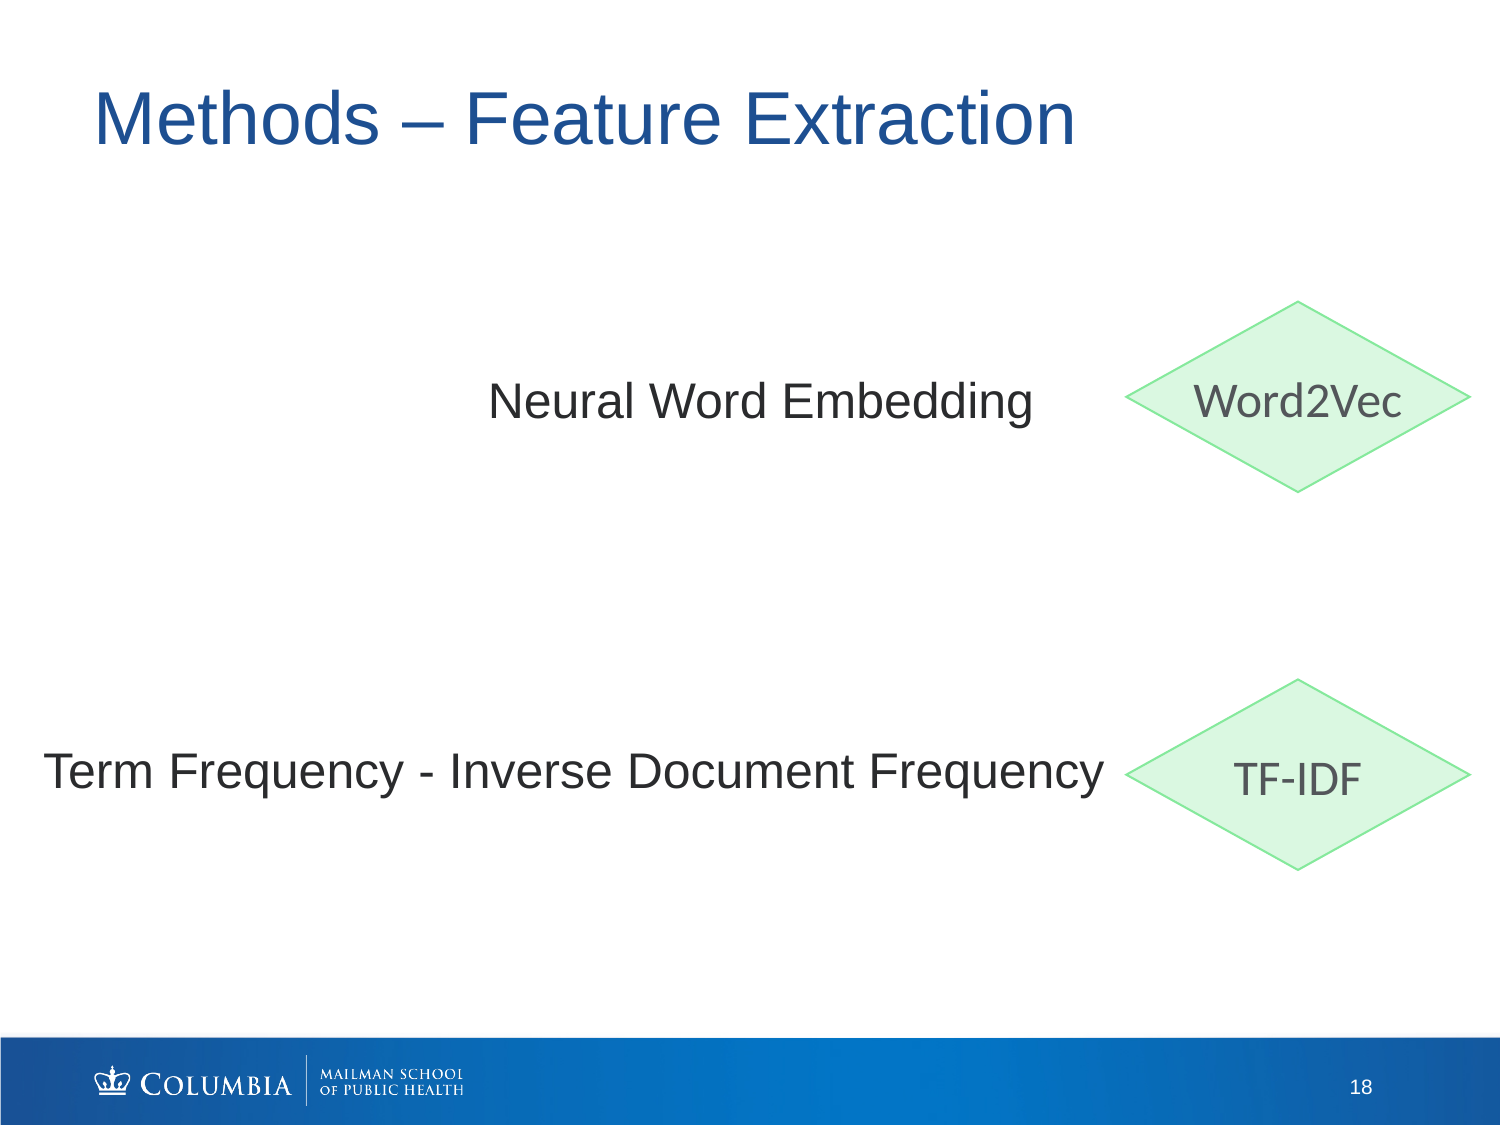

# Methods – Feature Extraction

Word2Vec
Neural Word Embedding

TF-IDF
Term Frequency - Inverse Document Frequency
18